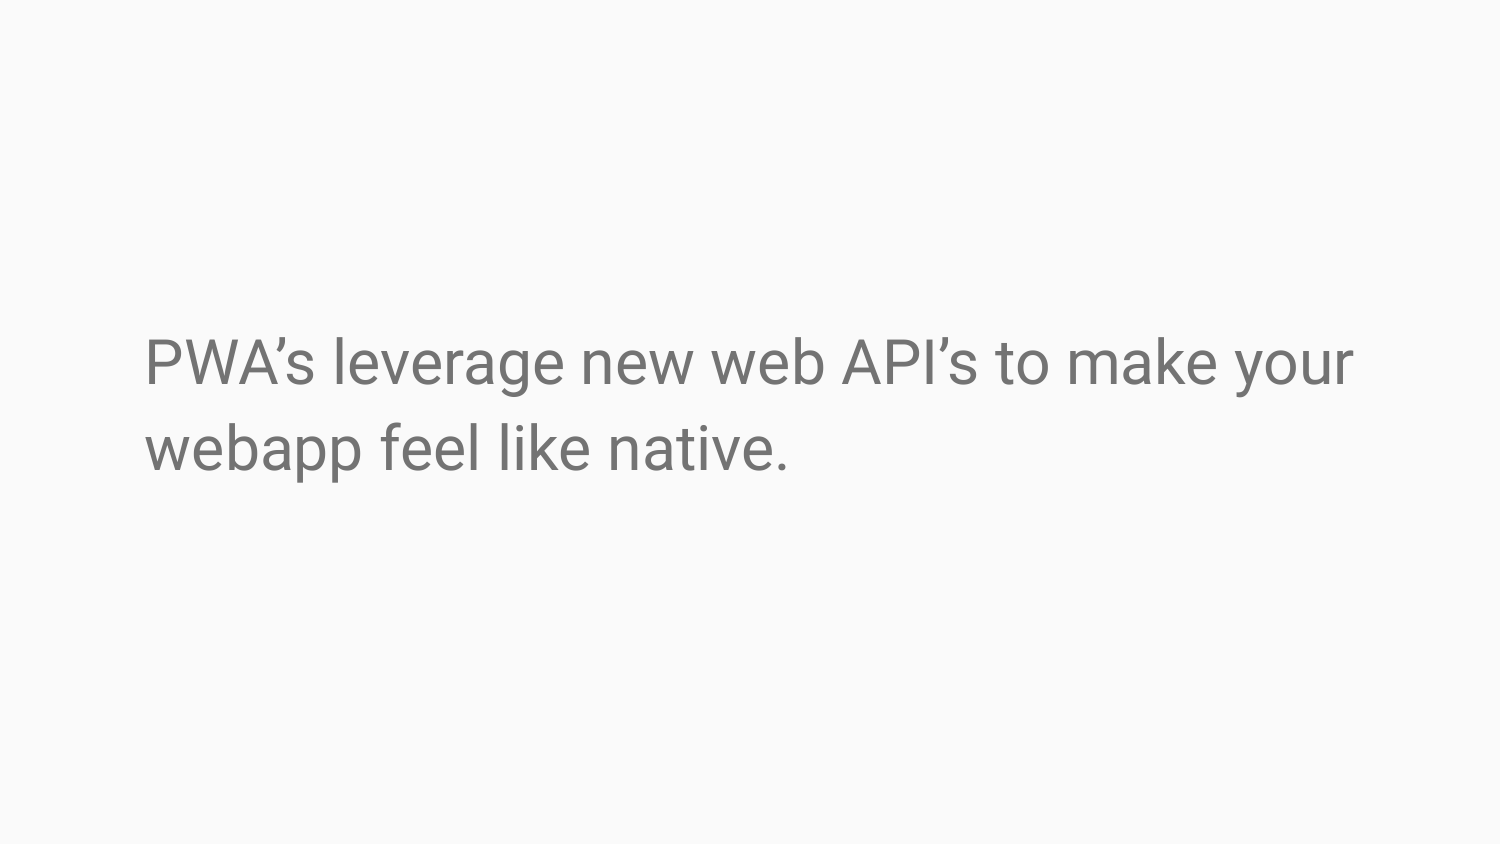

PWA’s leverage new web API’s to make your webapp feel like native.